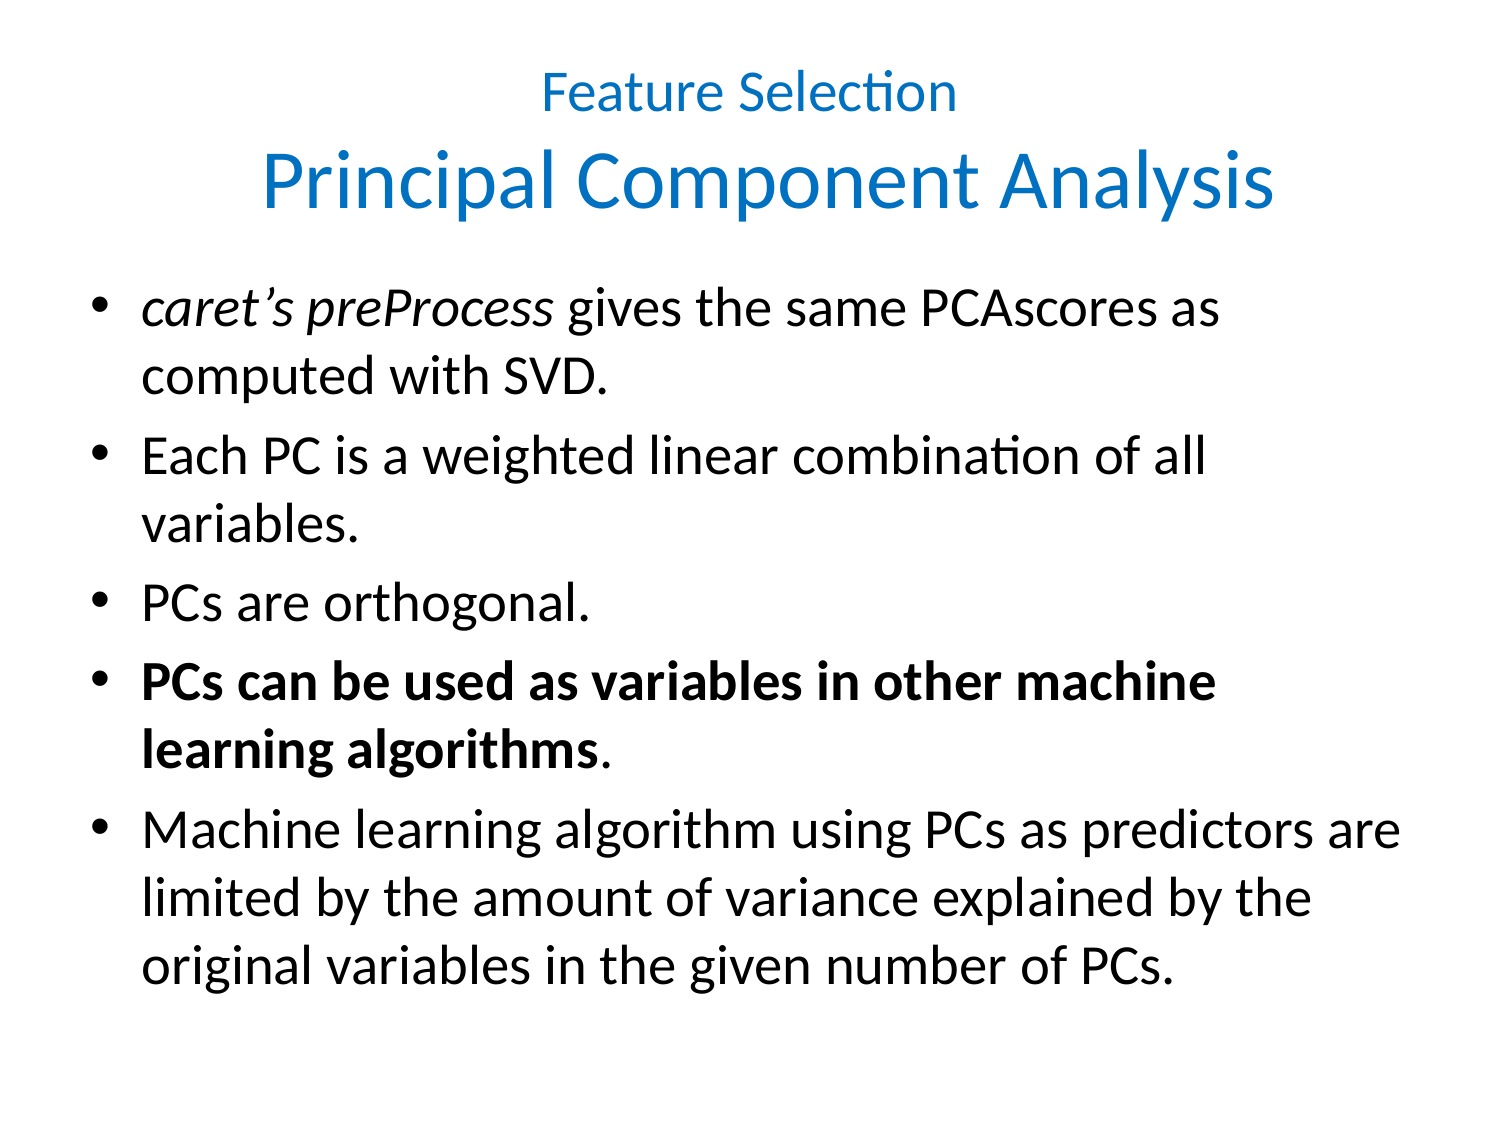

# Feature Selection Principal Component Analysis
caret’s preProcess gives the same PCAscores as computed with SVD.
Each PC is a weighted linear combination of all variables.
PCs are orthogonal.
PCs can be used as variables in other machine learning algorithms.
Machine learning algorithm using PCs as predictors are limited by the amount of variance explained by the original variables in the given number of PCs.